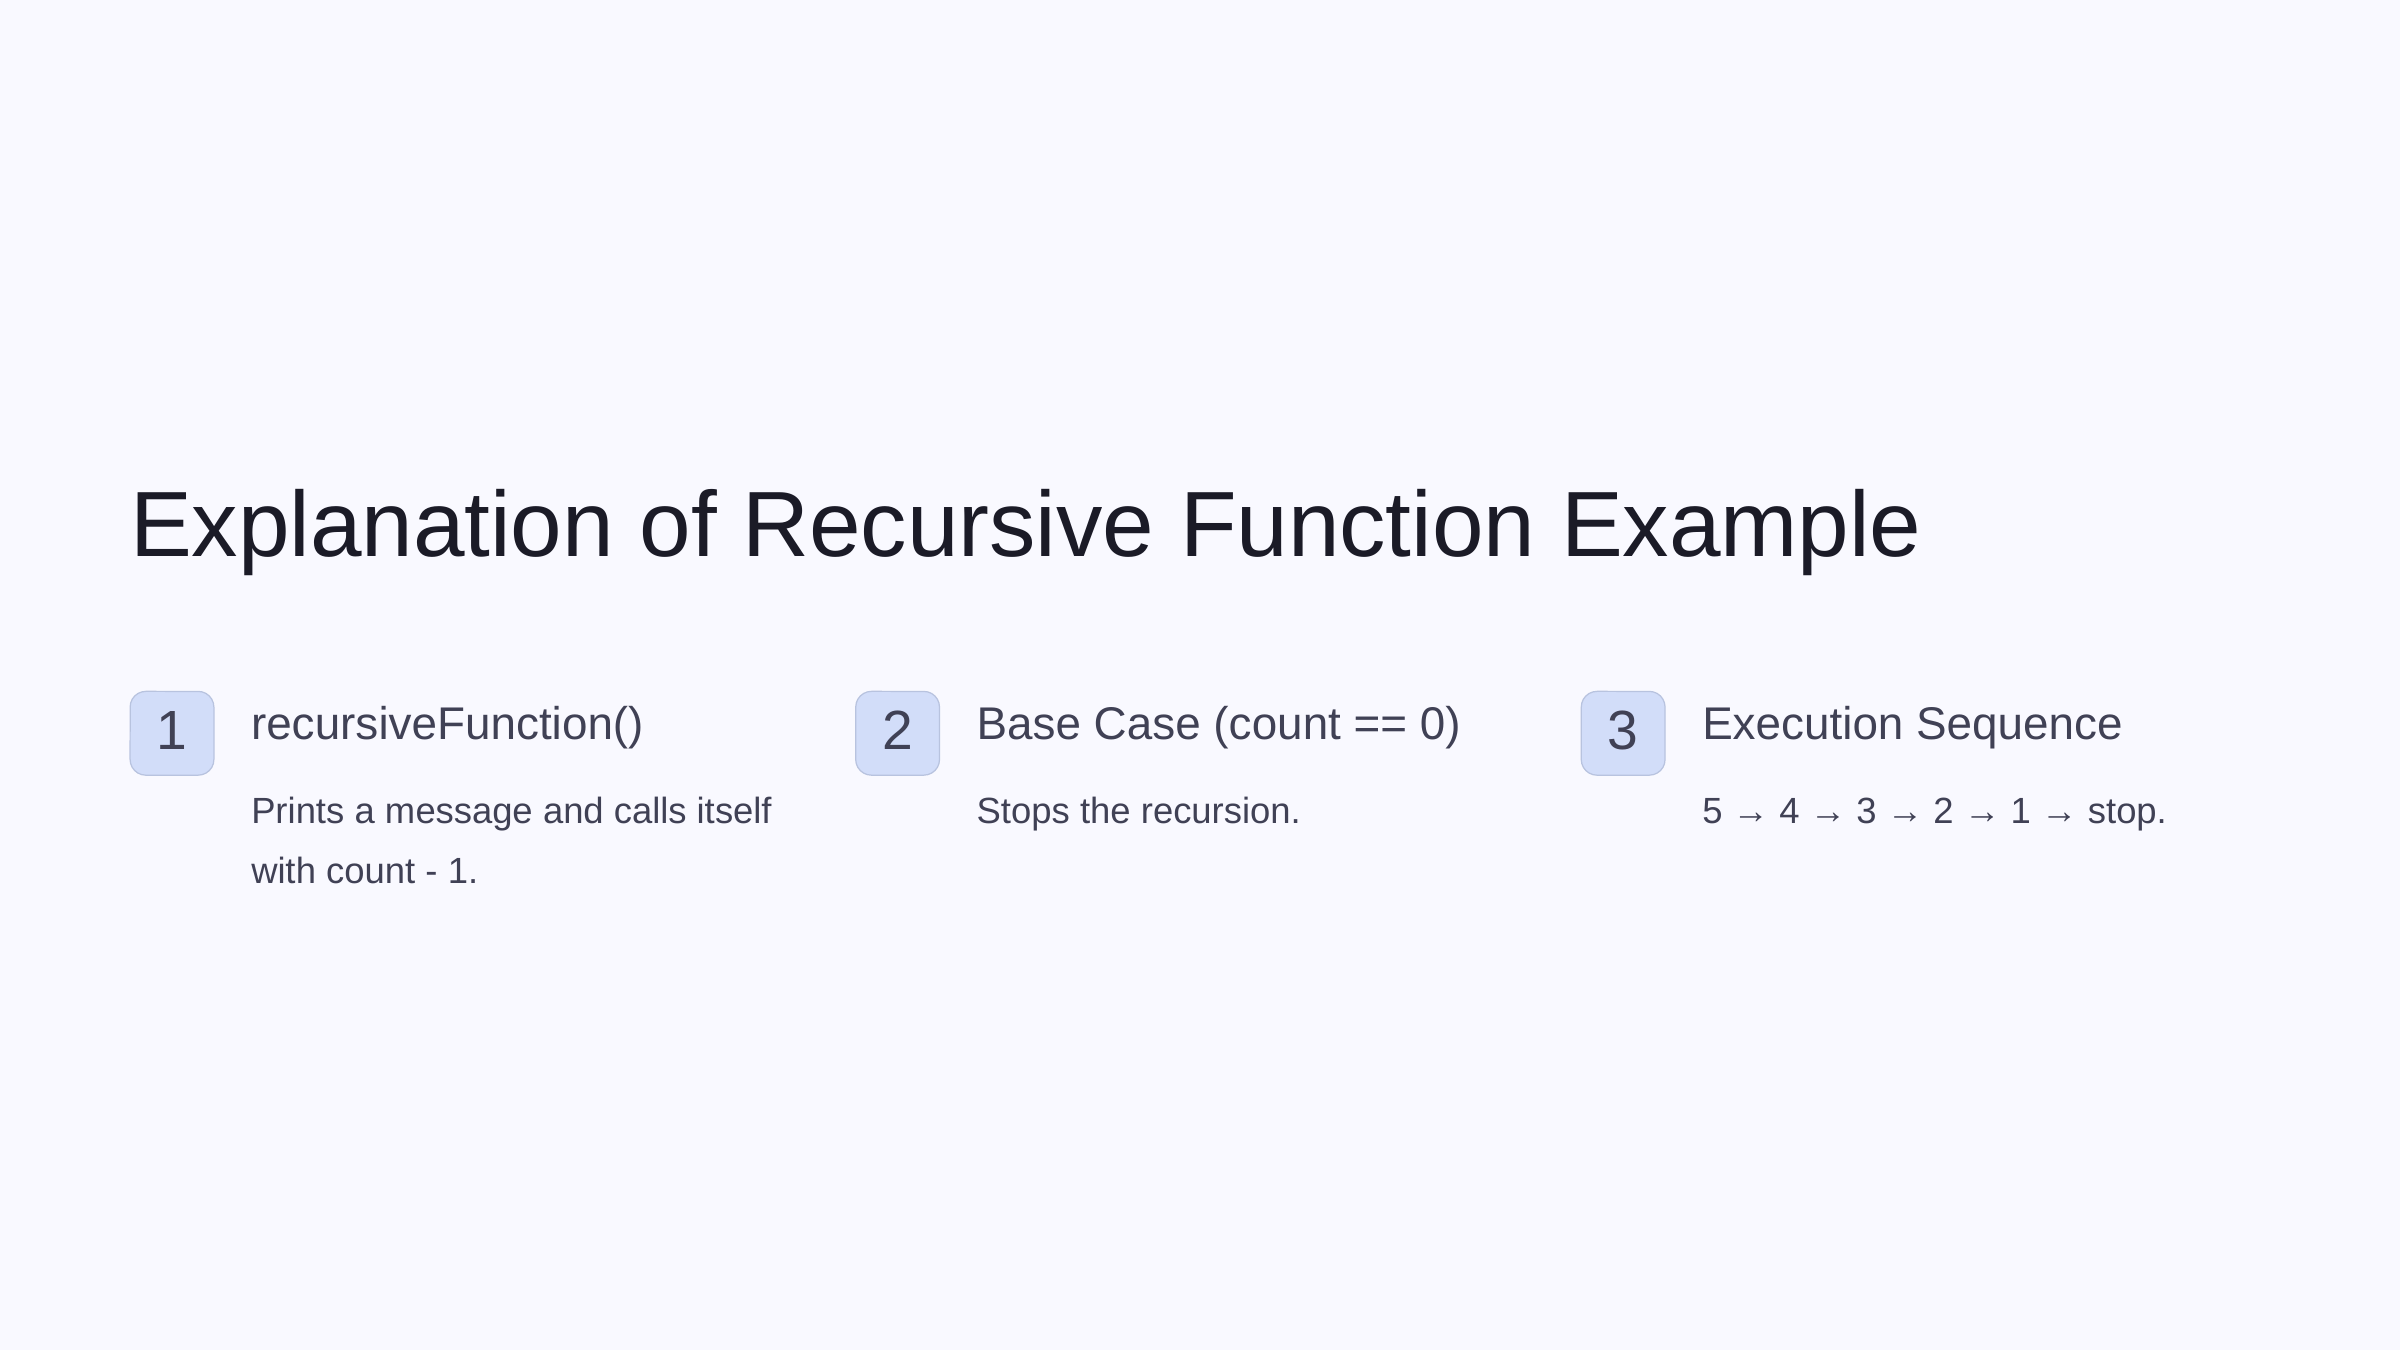

Explanation of Recursive Function Example

recursiveFunction()

Base Case (count == 0)

Execution Sequence
1
2
3
Prints a message and calls itself with count - 1.
Stops the recursion.
5 → 4 → 3 → 2 → 1 → stop.